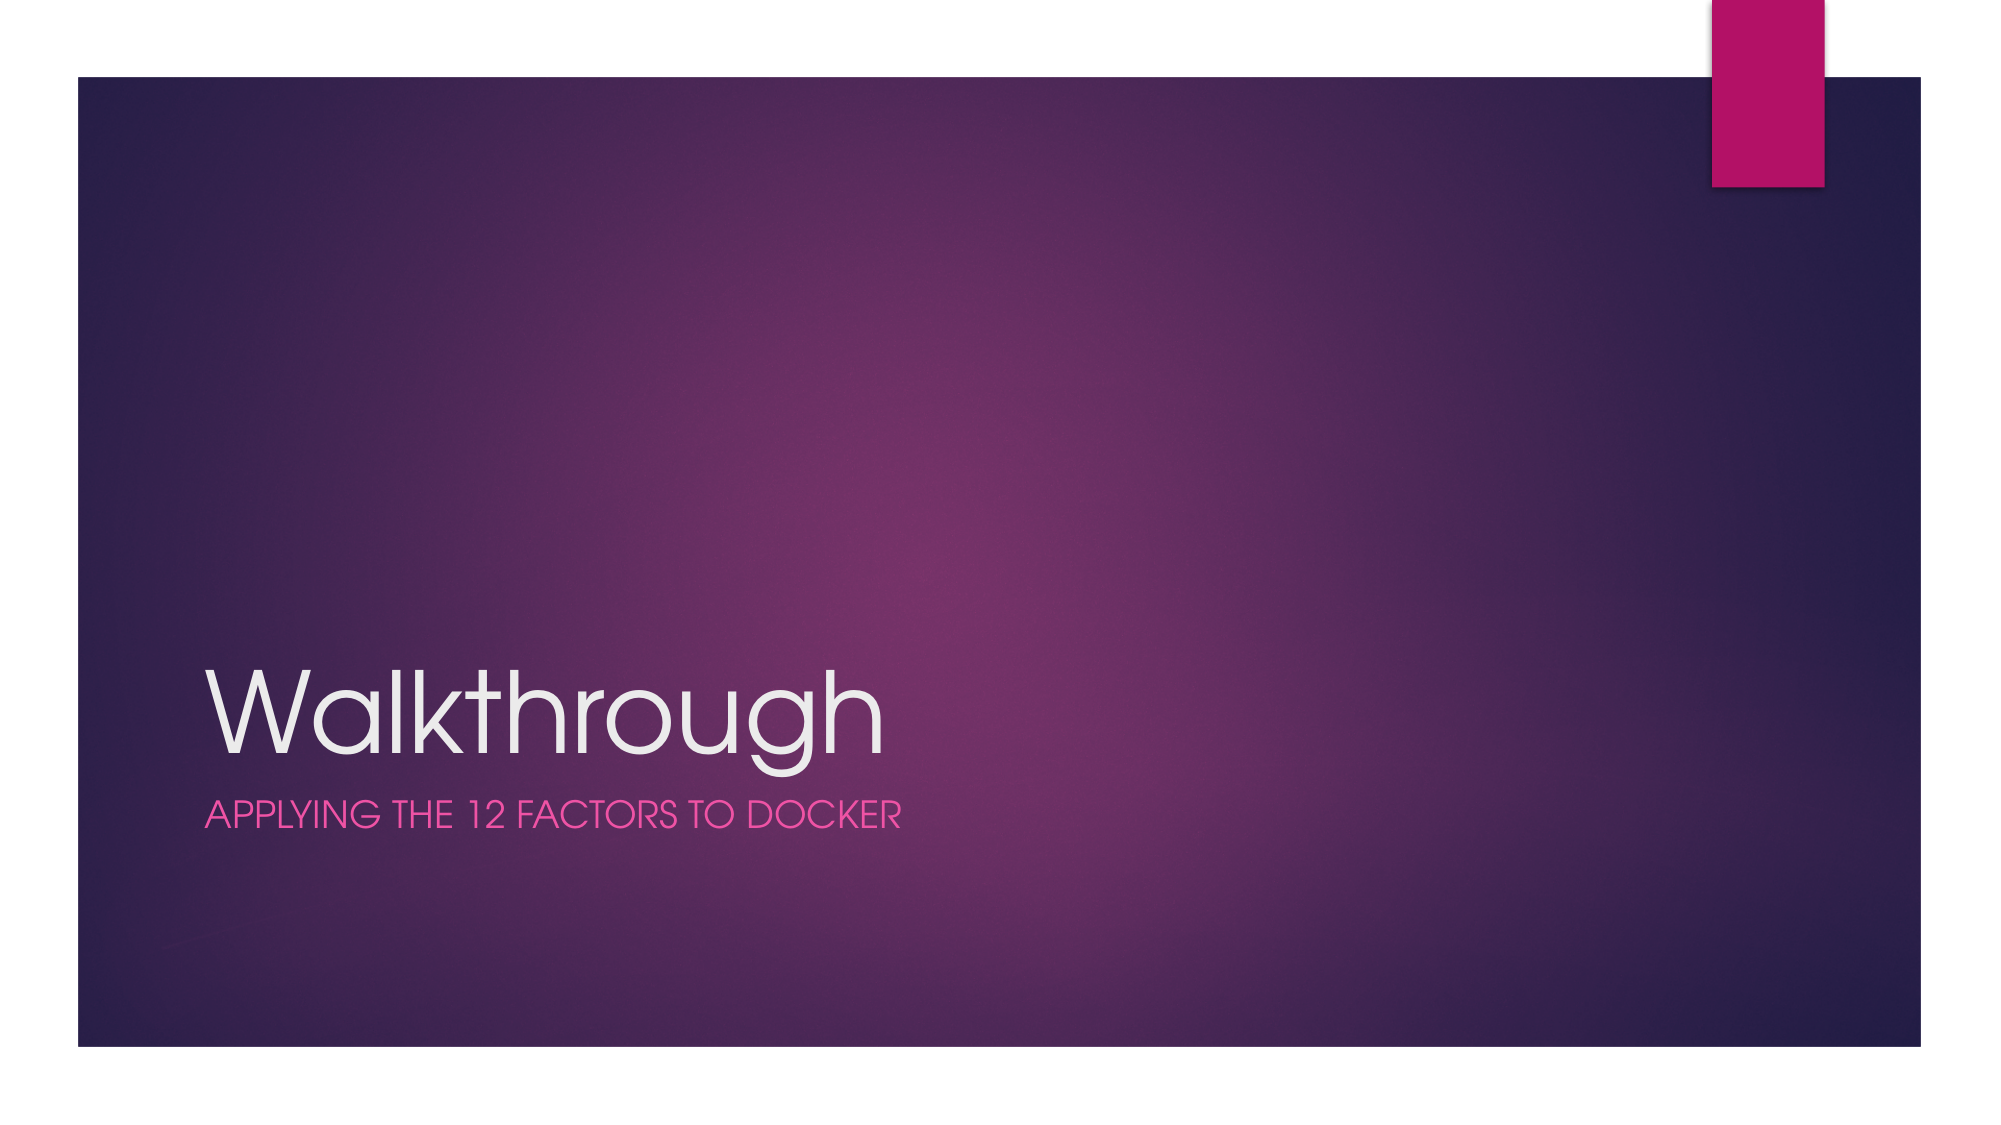

# Walkthrough
Applying the 12 Factors to Docker